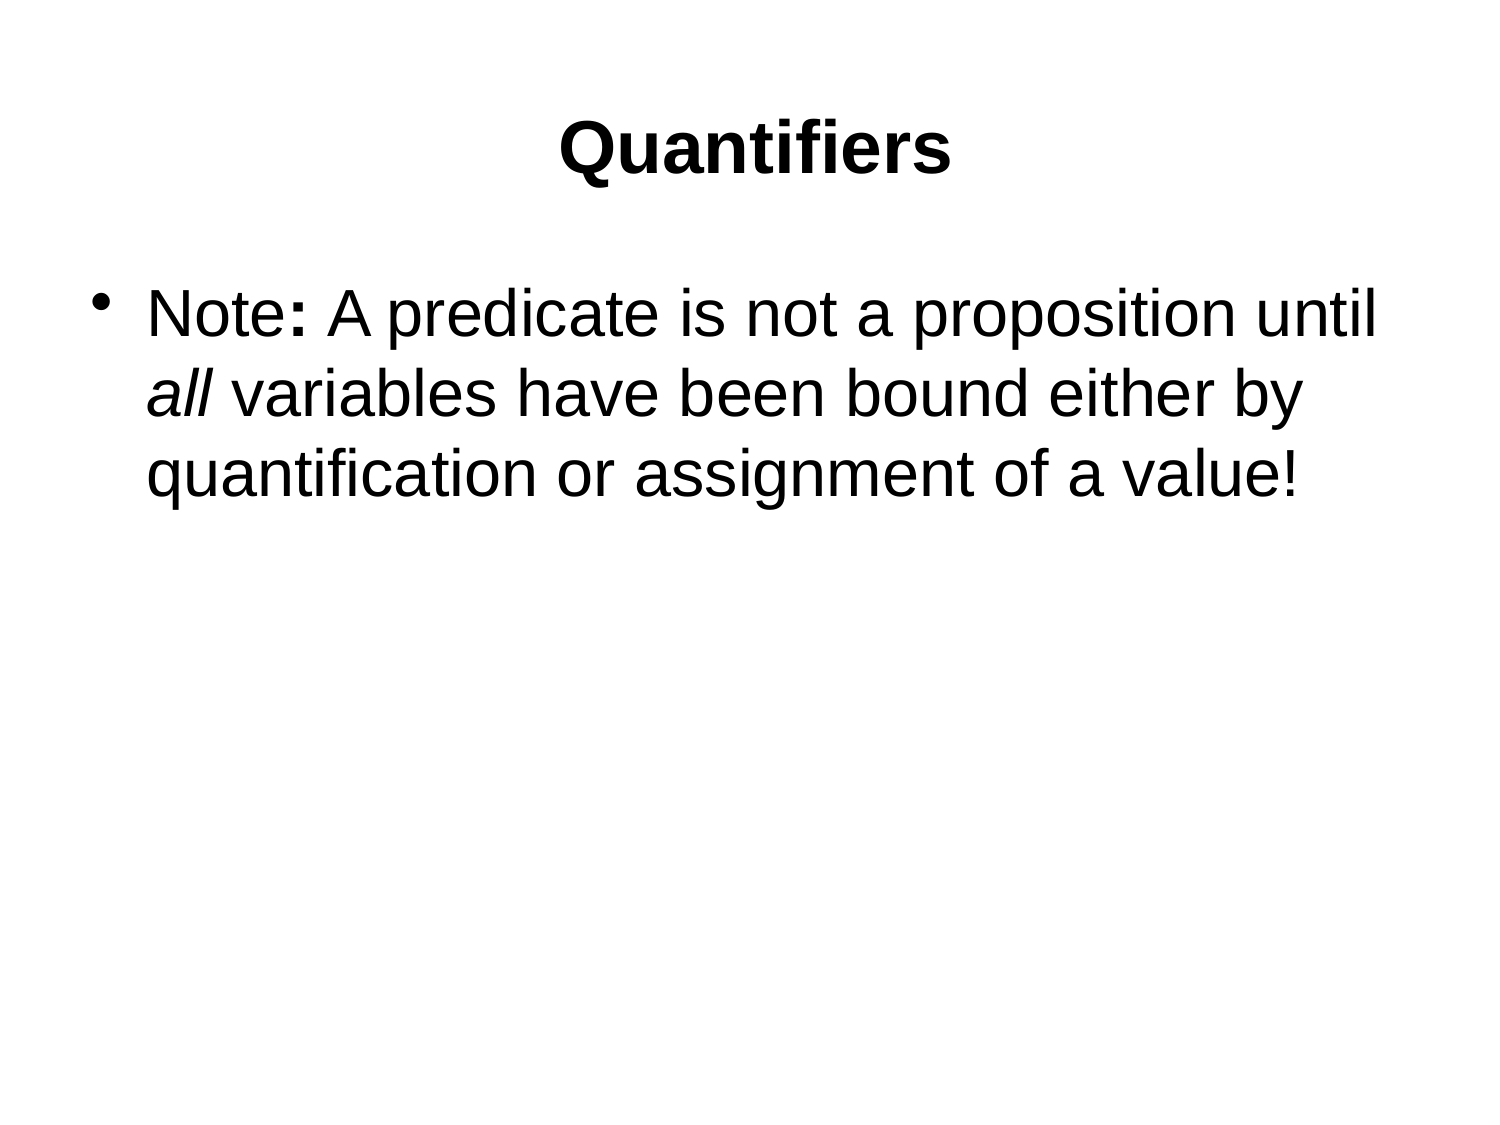

# Quantifiers
Note: A predicate is not a proposition until all variables have been bound either by quantification or assignment of a value!
P. 1